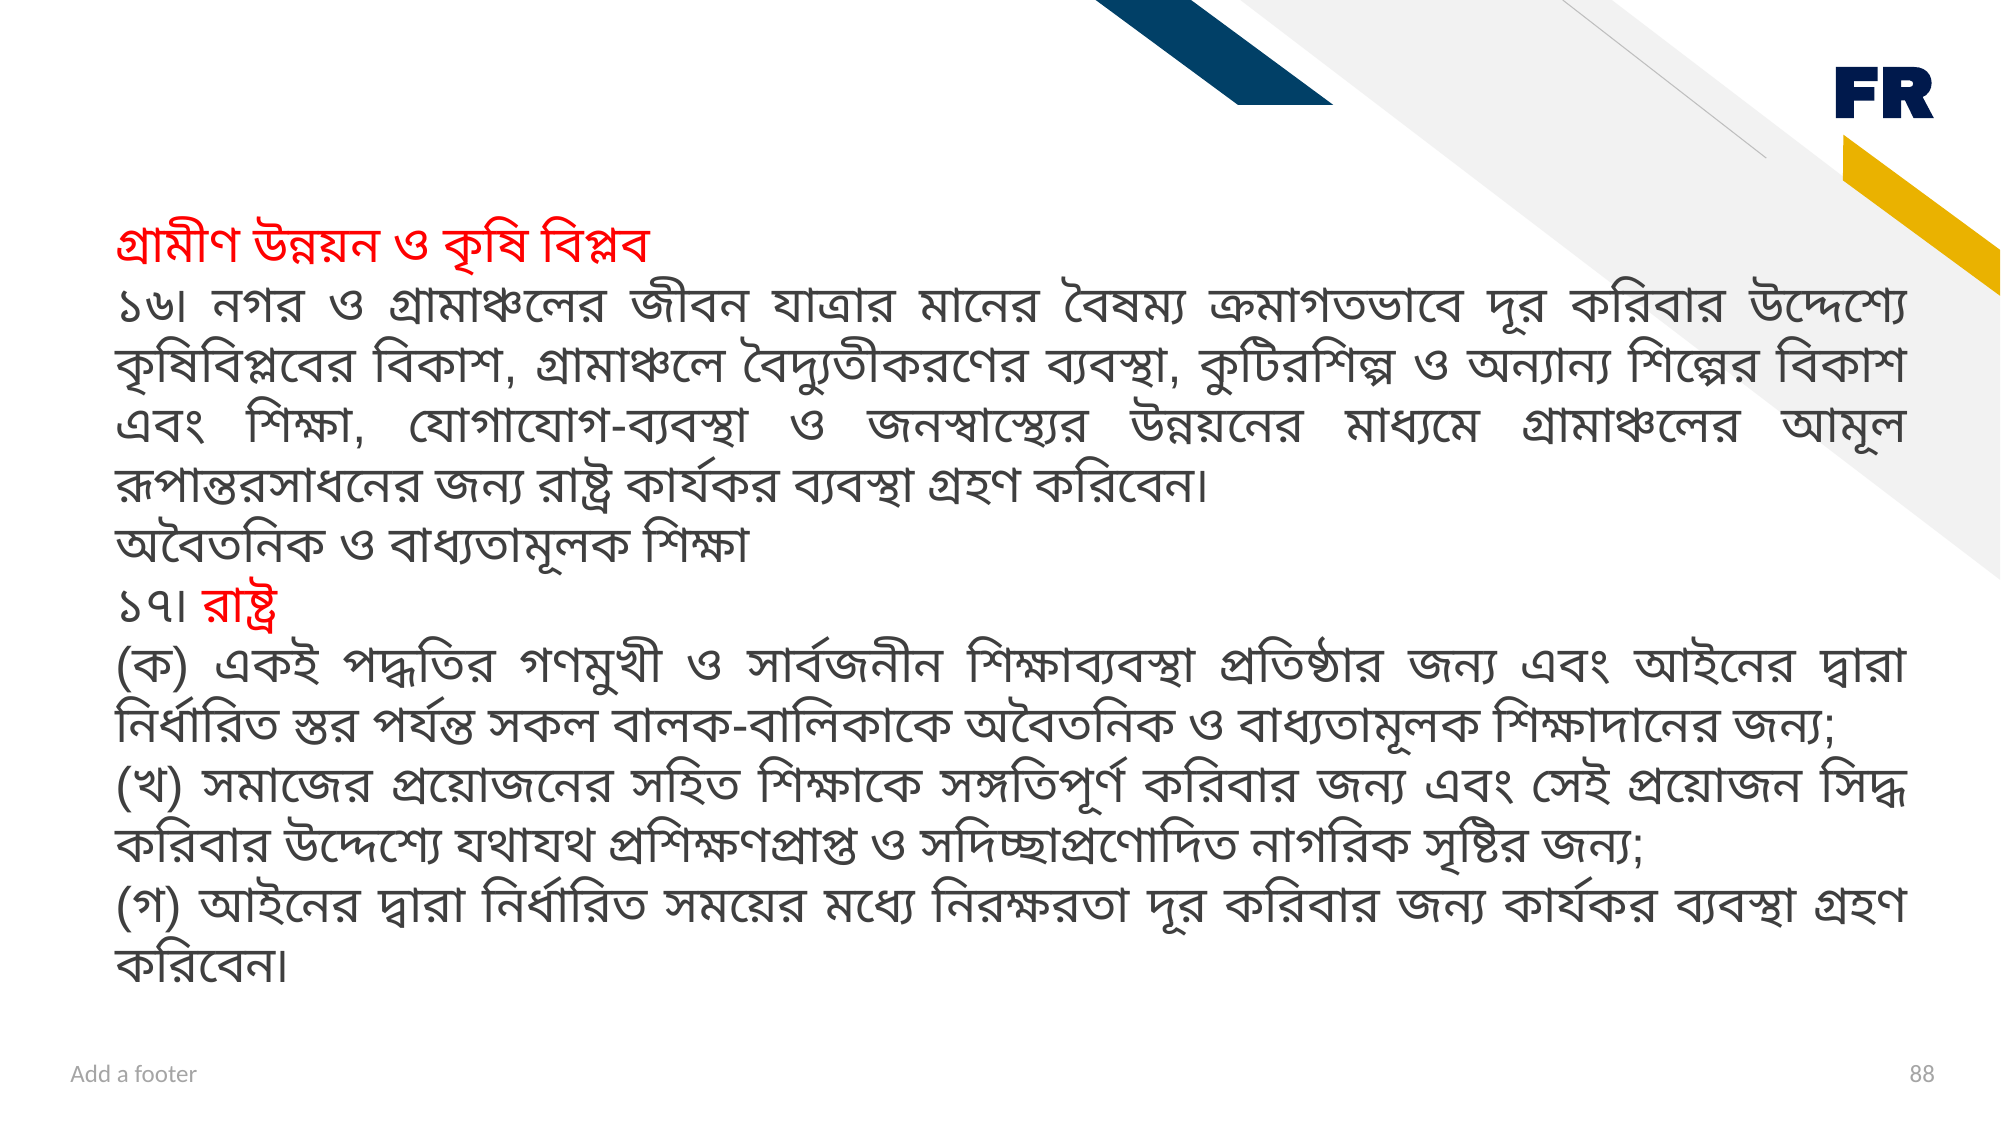

গ্রামীণ উন্নয়ন ও কৃষি বিপ্লব
১৬৷ নগর ও গ্রামাঞ্চলের জীবন যাত্রার মানের বৈষম্য ক্রমাগতভাবে দূর করিবার উদ্দেশ্যে কৃষিবিপ্লবের বিকাশ, গ্রামাঞ্চলে বৈদ্যুতীকরণের ব্যবস্থা, কুটিরশিল্প ও অন্যান্য শিল্পের বিকাশ এবং শিক্ষা, যোগাযোগ-ব্যবস্থা ও জনস্বাস্থ্যের উন্নয়নের মাধ্যমে গ্রামাঞ্চলের আমূল রূপান্তরসাধনের জন্য রাষ্ট্র কার্যকর ব্যবস্থা গ্রহণ করিবেন৷
অবৈতনিক ও বাধ্যতামূলক শিক্ষা
১৭৷ রাষ্ট্র
(ক) একই পদ্ধতির গণমুখী ও সার্বজনীন শিক্ষাব্যবস্থা প্রতিষ্ঠার জন্য এবং আইনের দ্বারা নির্ধারিত স্তর পর্যন্ত সকল বালক-বালিকাকে অবৈতনিক ও বাধ্যতামূলক শিক্ষাদানের জন্য;
(খ) সমাজের প্রয়োজনের সহিত শিক্ষাকে সঙ্গতিপূর্ণ করিবার জন্য এবং সেই প্রয়োজন সিদ্ধ করিবার উদ্দেশ্যে যথাযথ প্রশিক্ষণপ্রাপ্ত ও সদিচ্ছাপ্রণোদিত নাগরিক সৃষ্টির জন্য;
(গ) আইনের দ্বারা নির্ধারিত সময়ের মধ্যে নিরক্ষরতা দূর করিবার জন্য কার্যকর ব্যবস্থা গ্রহণ করিবেন৷
Add a footer
88